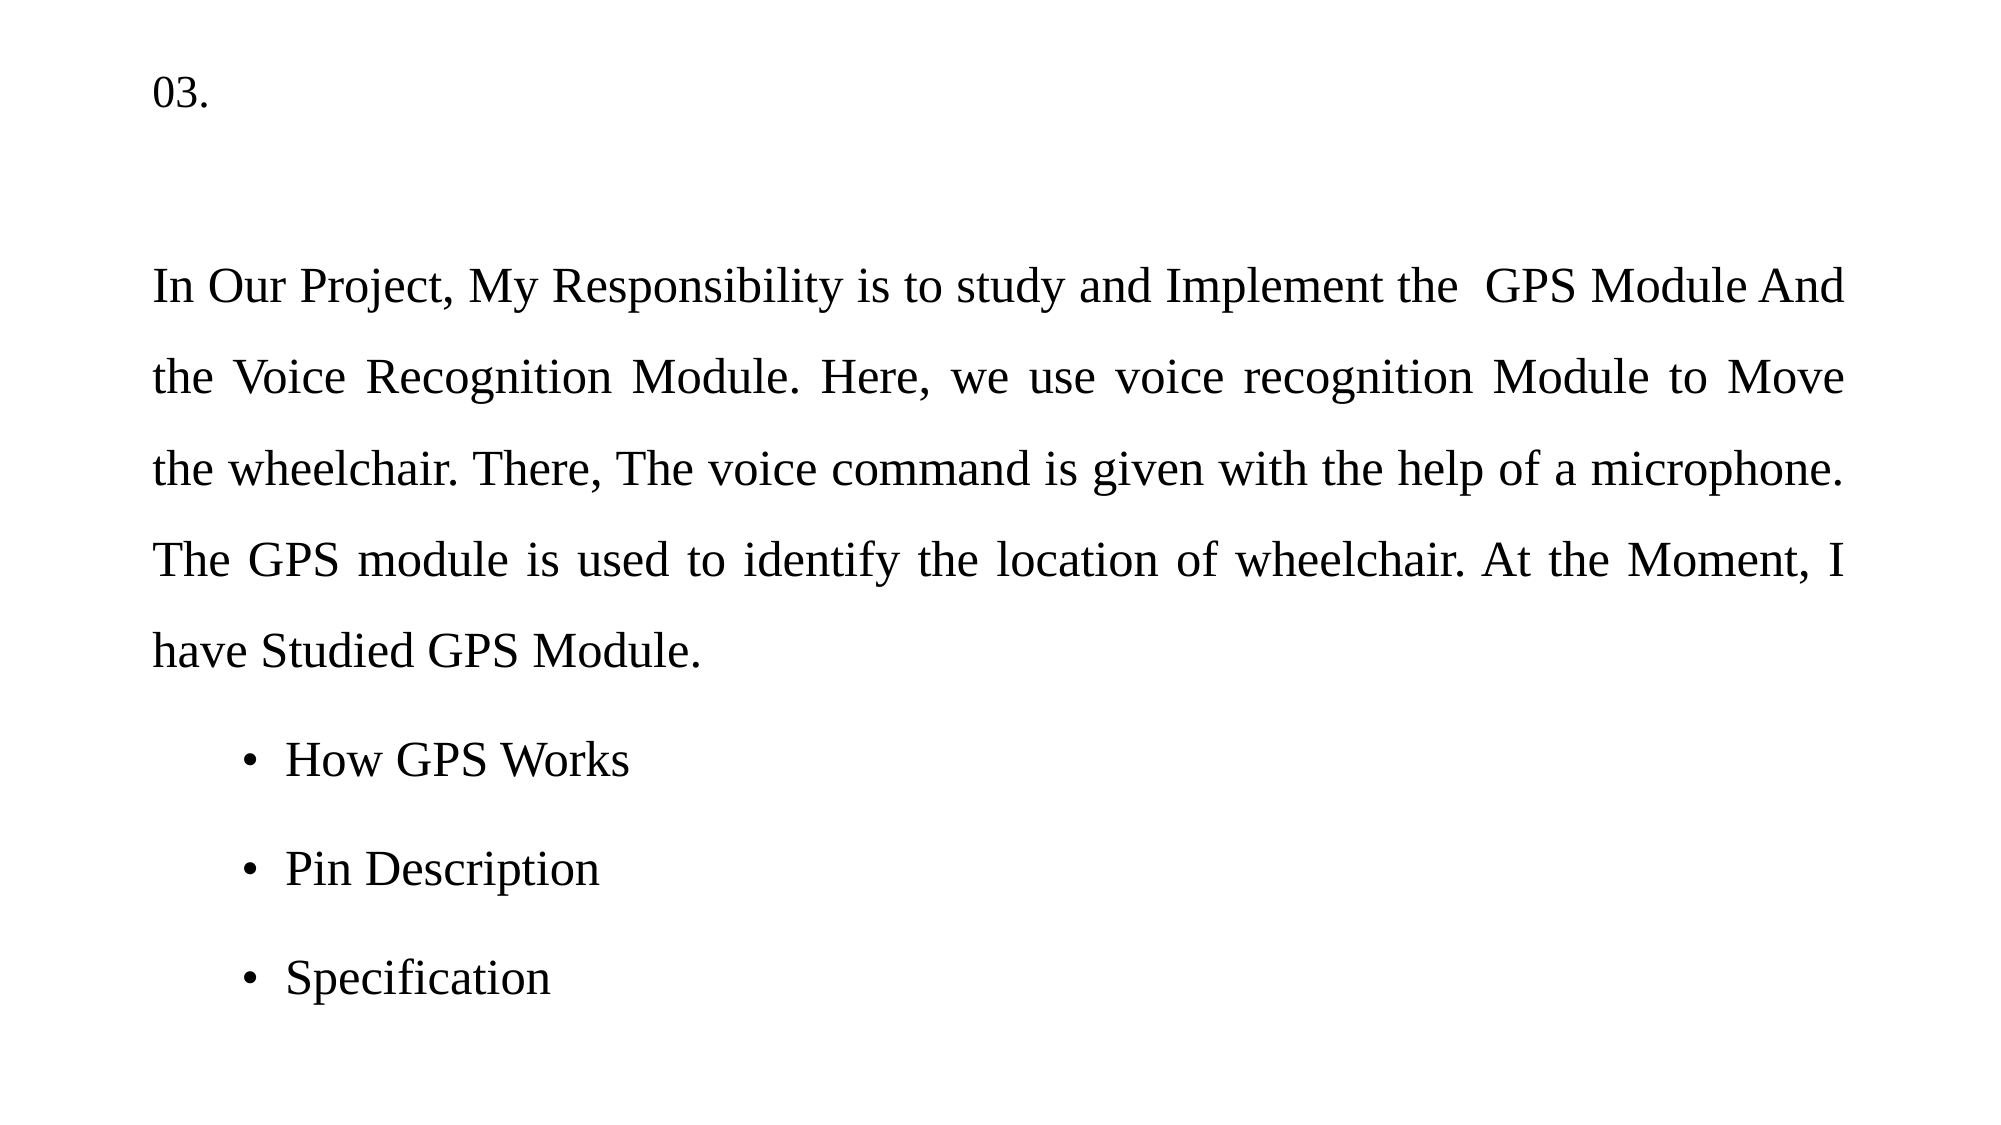

# 03.
In Our Project, My Responsibility is to study and Implement the  GPS Module And the Voice Recognition Module. Here, we use voice recognition Module to Move the wheelchair. There, The voice command is given with the help of a microphone. The GPS module is used to identify the location of wheelchair. At the Moment, I have Studied GPS Module.
       •  How GPS Works
       •  Pin Description
       •  Specification